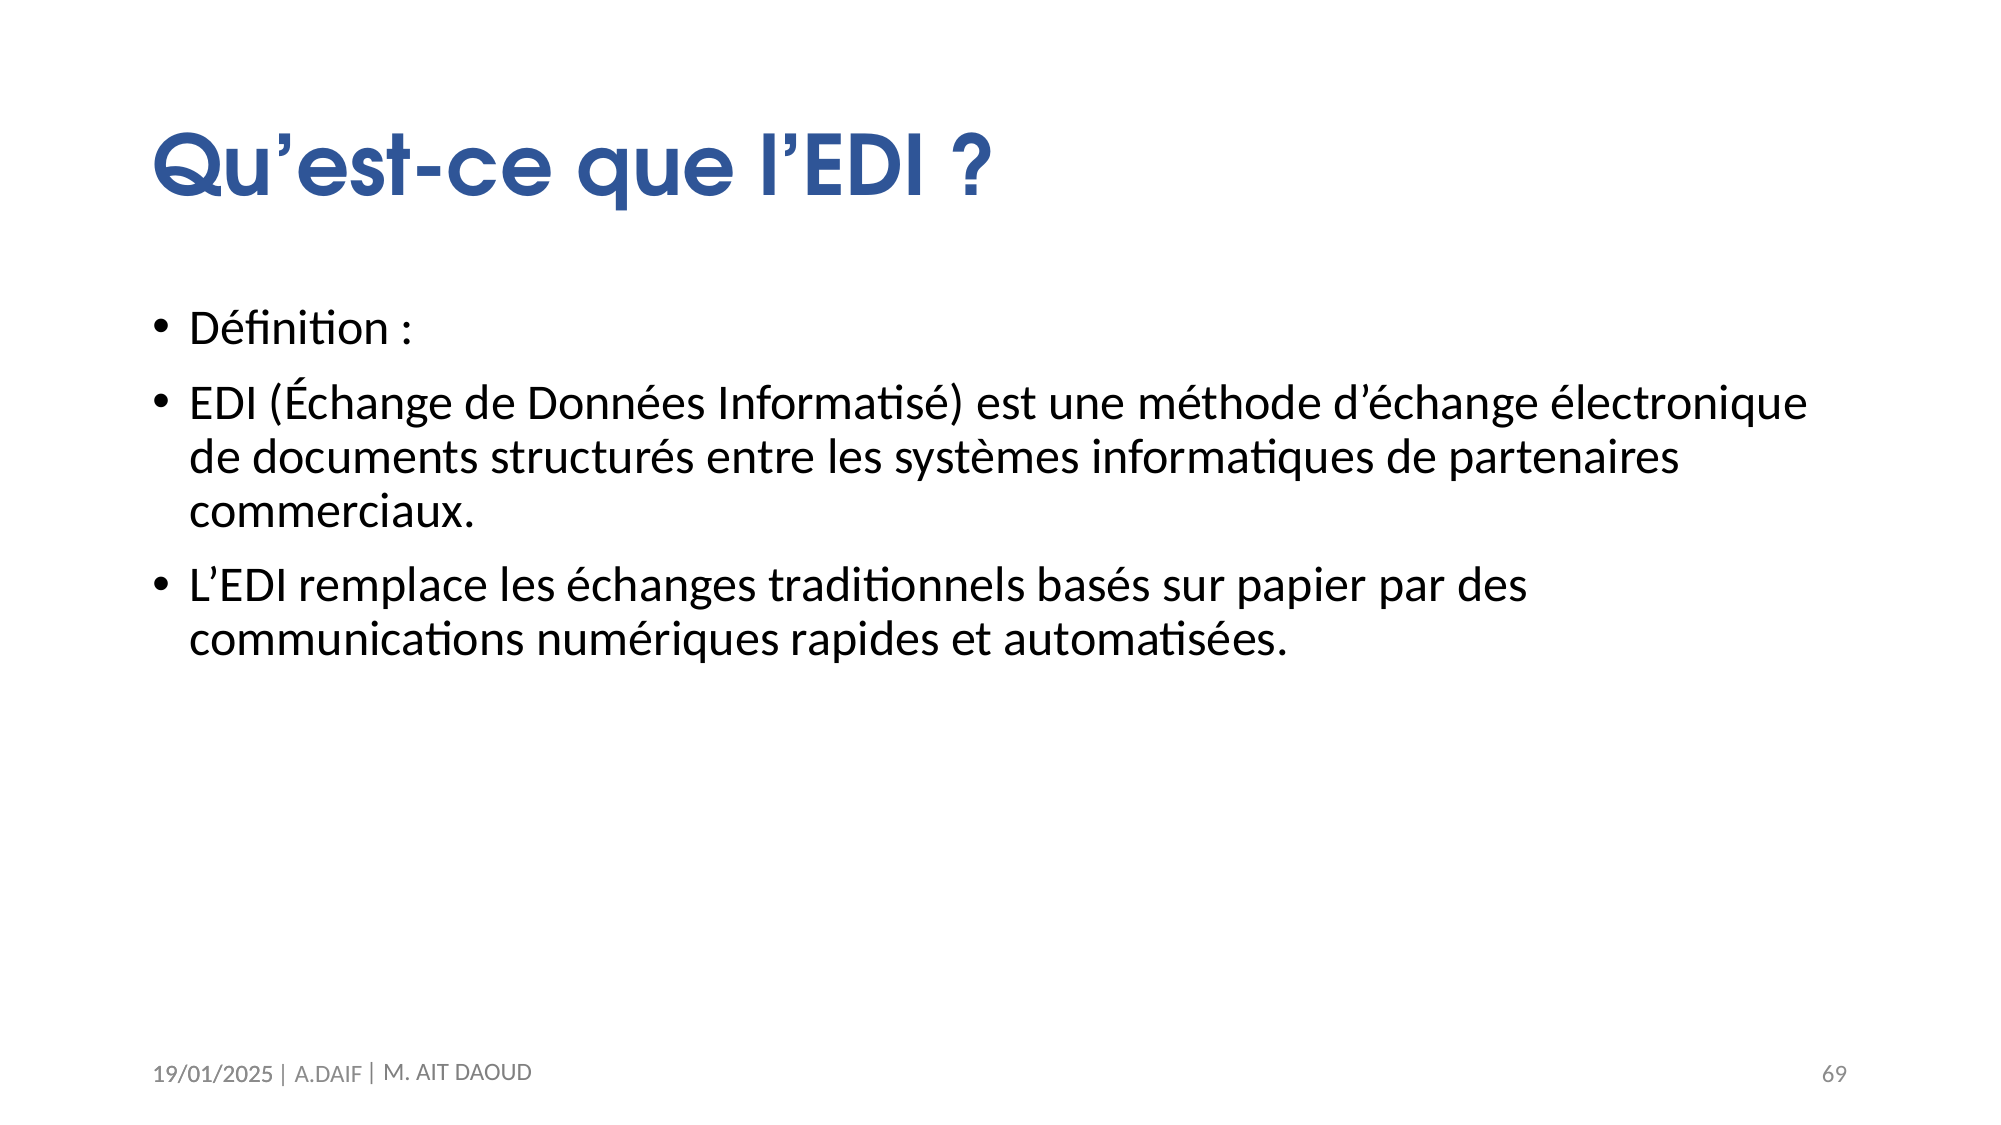

# Qu’est-ce que l’EDI ?
Définition :
EDI (Échange de Données Informatisé) est une méthode d’échange électronique de documents structurés entre les systèmes informatiques de partenaires commerciaux.
L’EDI remplace les échanges traditionnels basés sur papier par des communications numériques rapides et automatisées.

19/01/2025
69